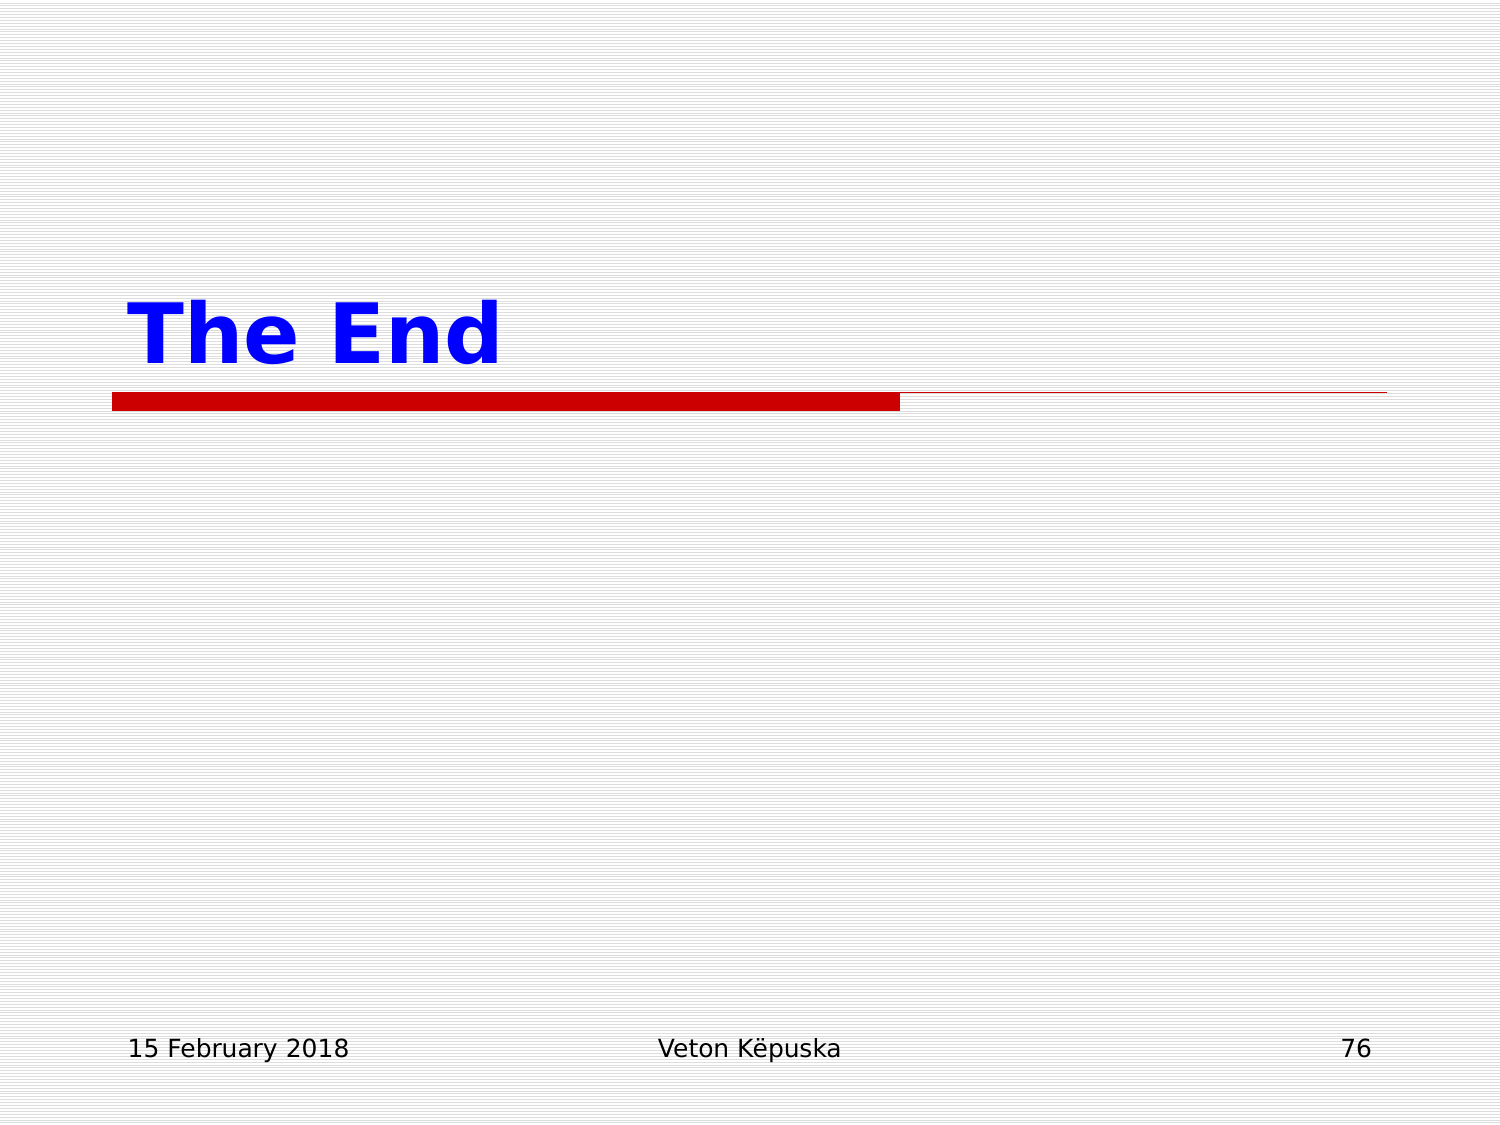

# The End

15 February 2018
Veton Këpuska
76